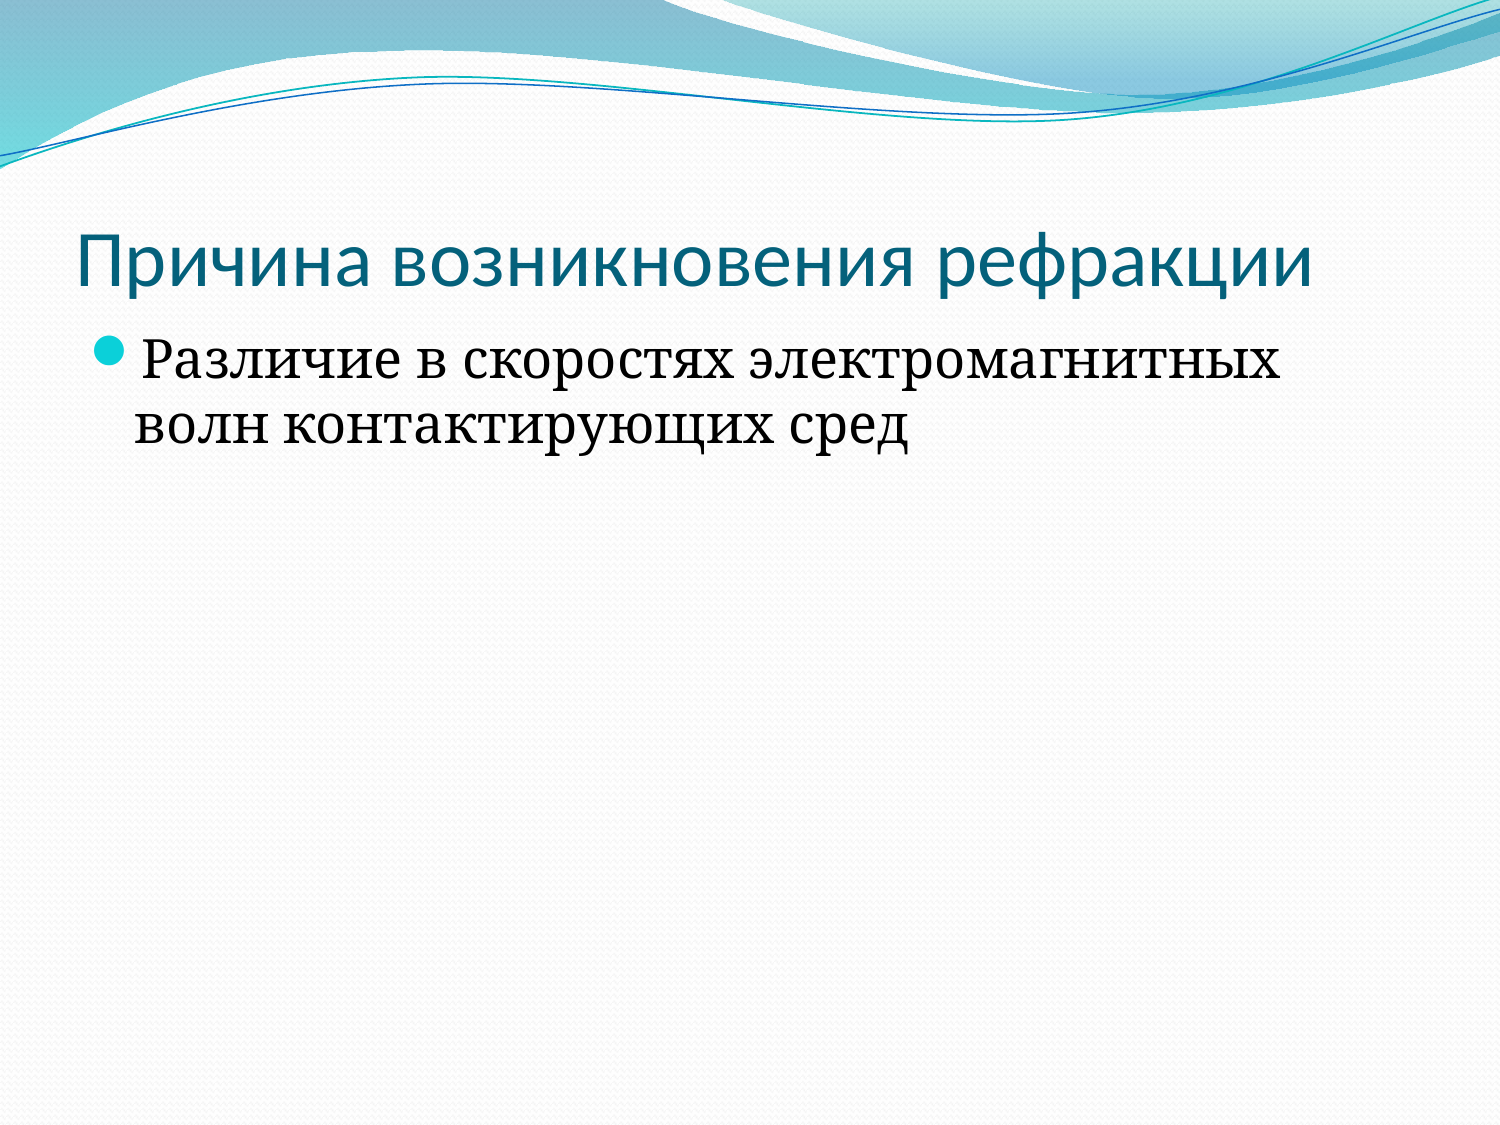

# Причина возникновения рефракции
Различие в скоростях электромагнитных волн контактирующих сред